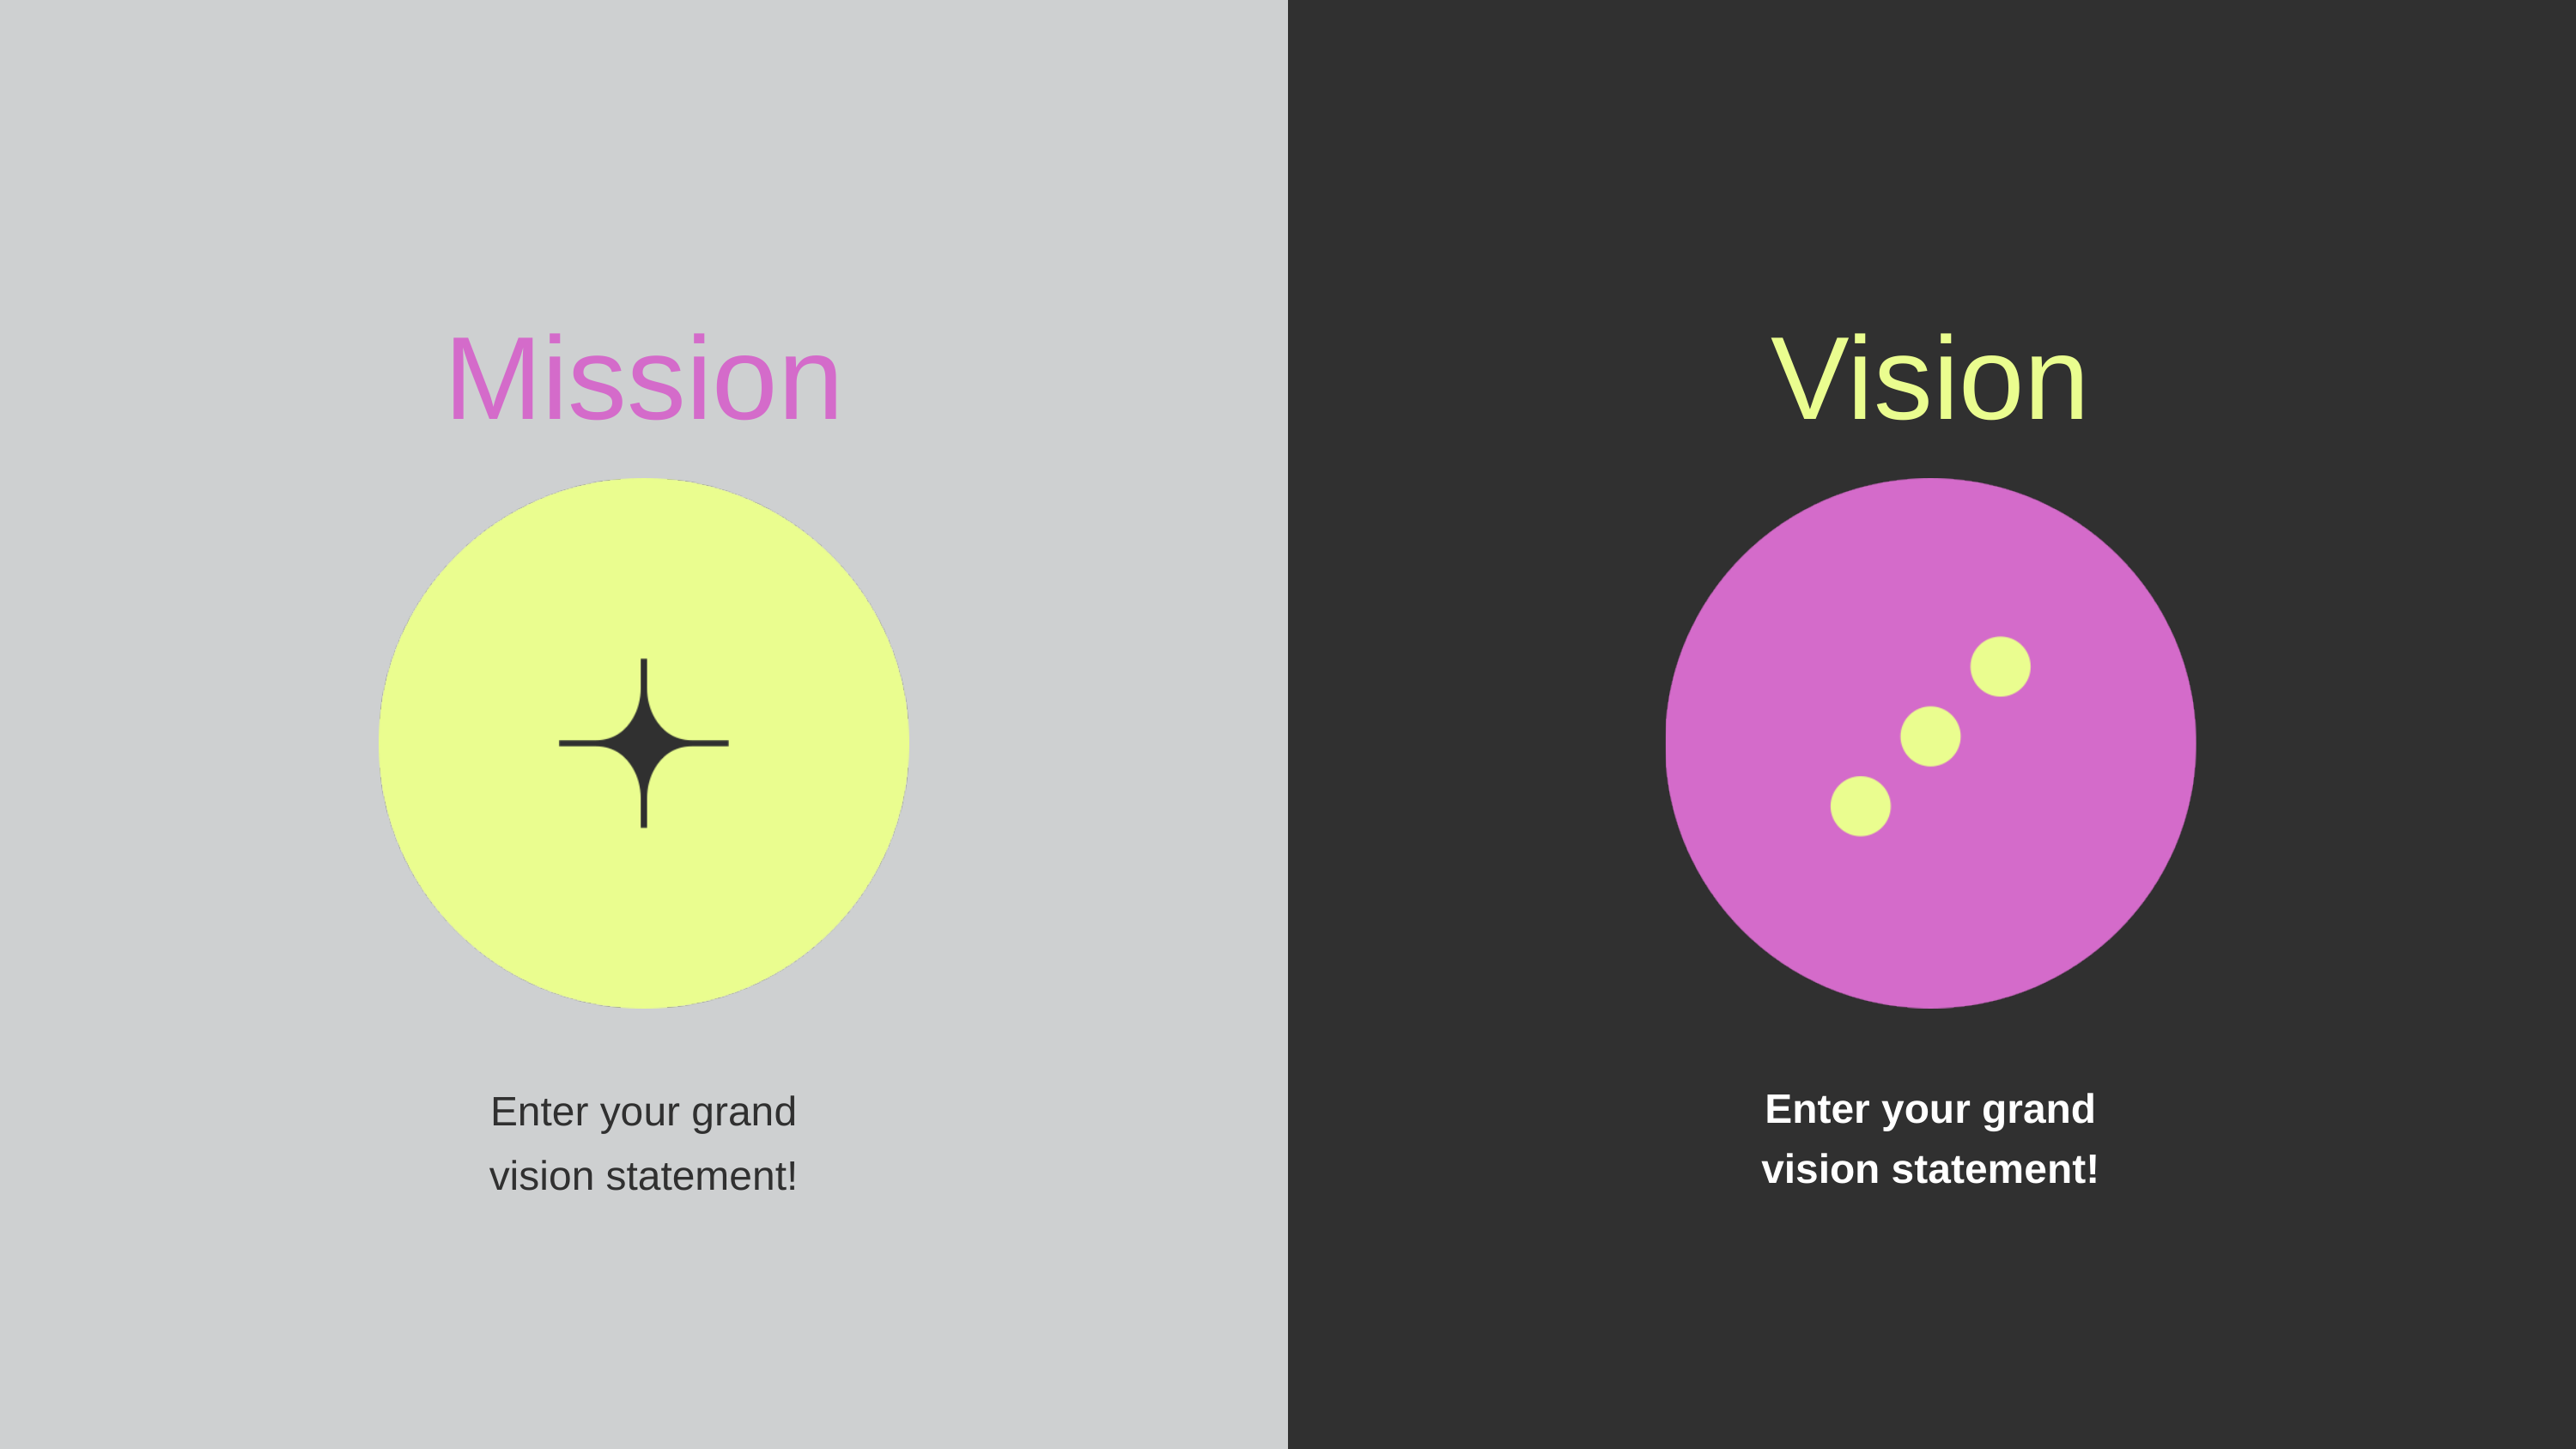

Mission
Vision

Enter your grand
vision statement!
Enter your grand
vision statement!